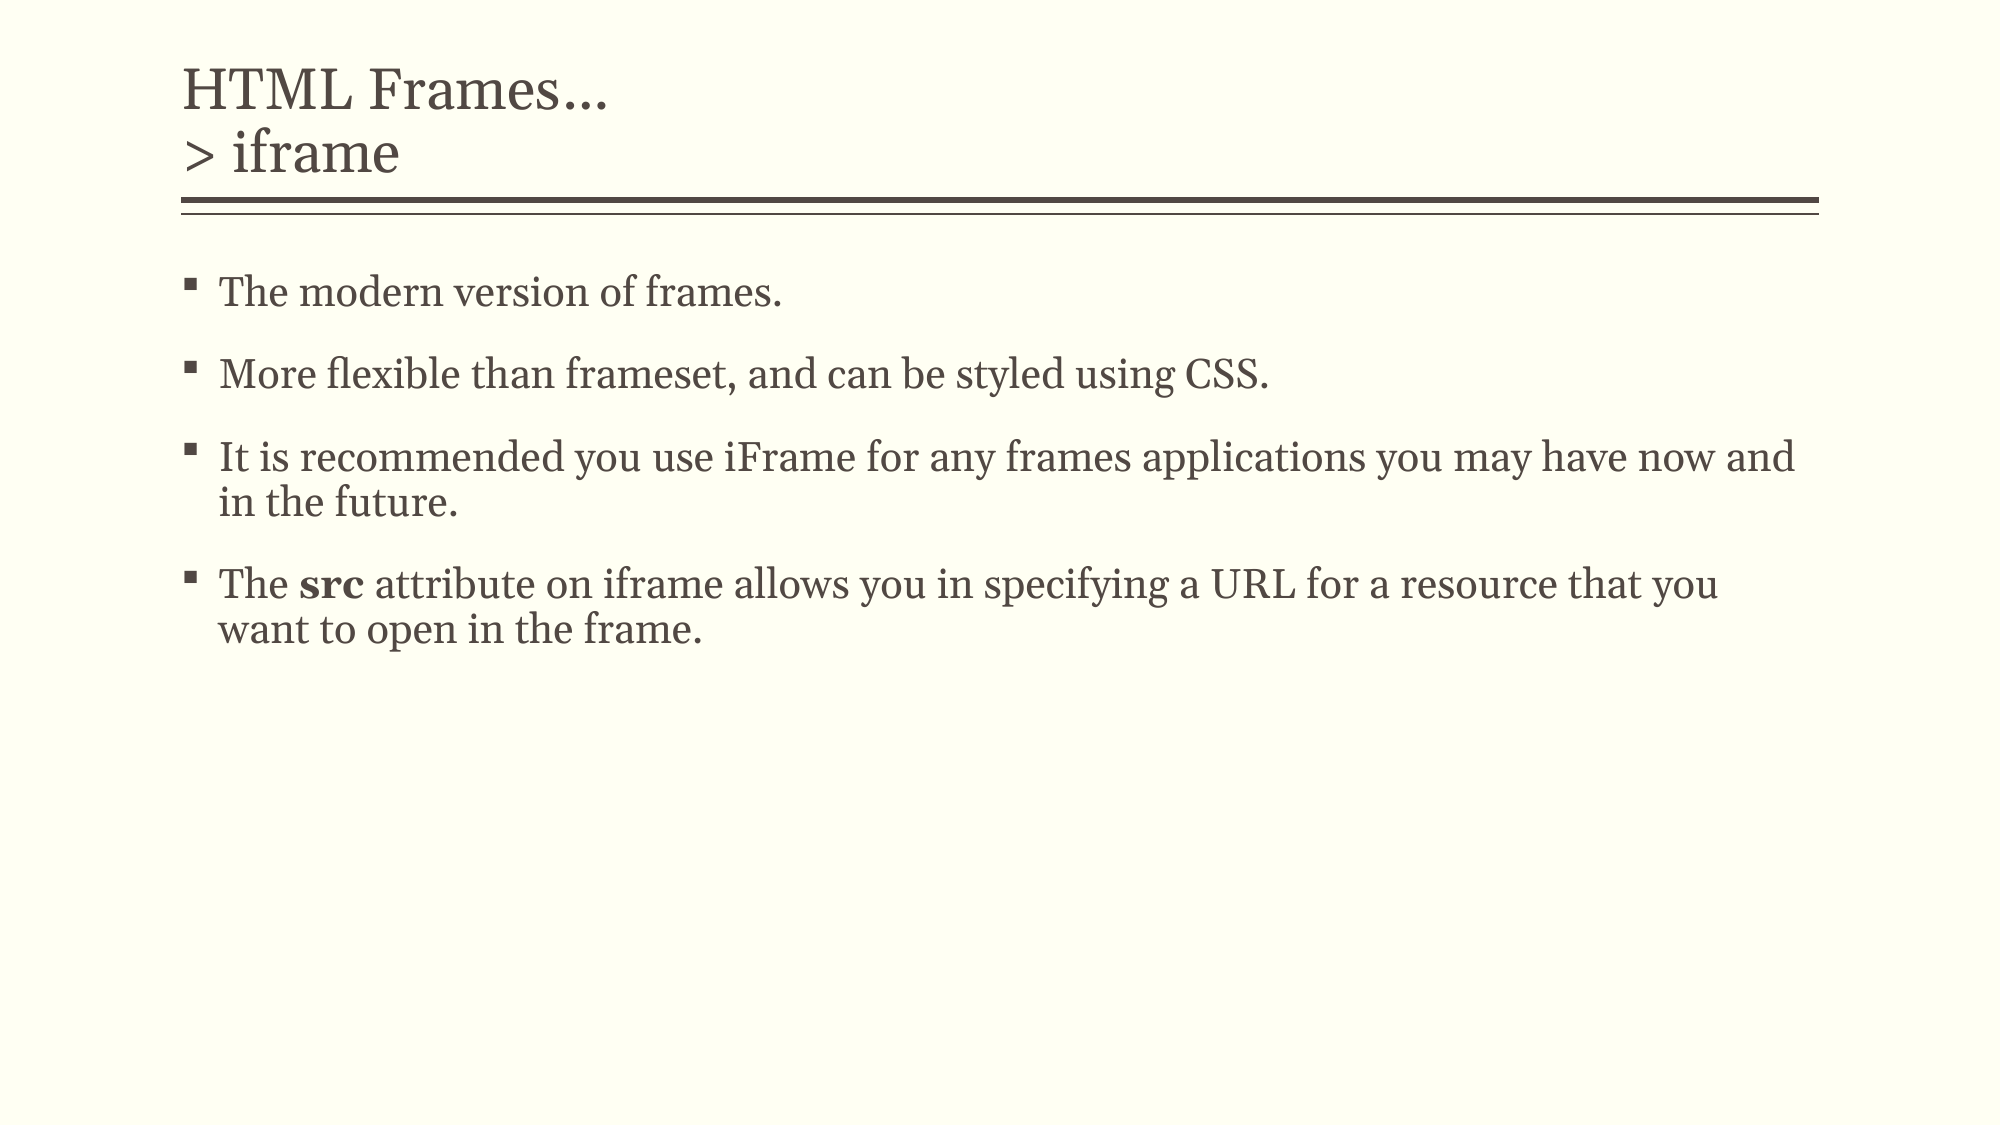

# HTML Frames… > iframe
The modern version of frames.
More flexible than frameset, and can be styled using CSS.
It is recommended you use iFrame for any frames applications you may have now and in the future.
The src attribute on iframe allows you in specifying a URL for a resource that you want to open in the frame.